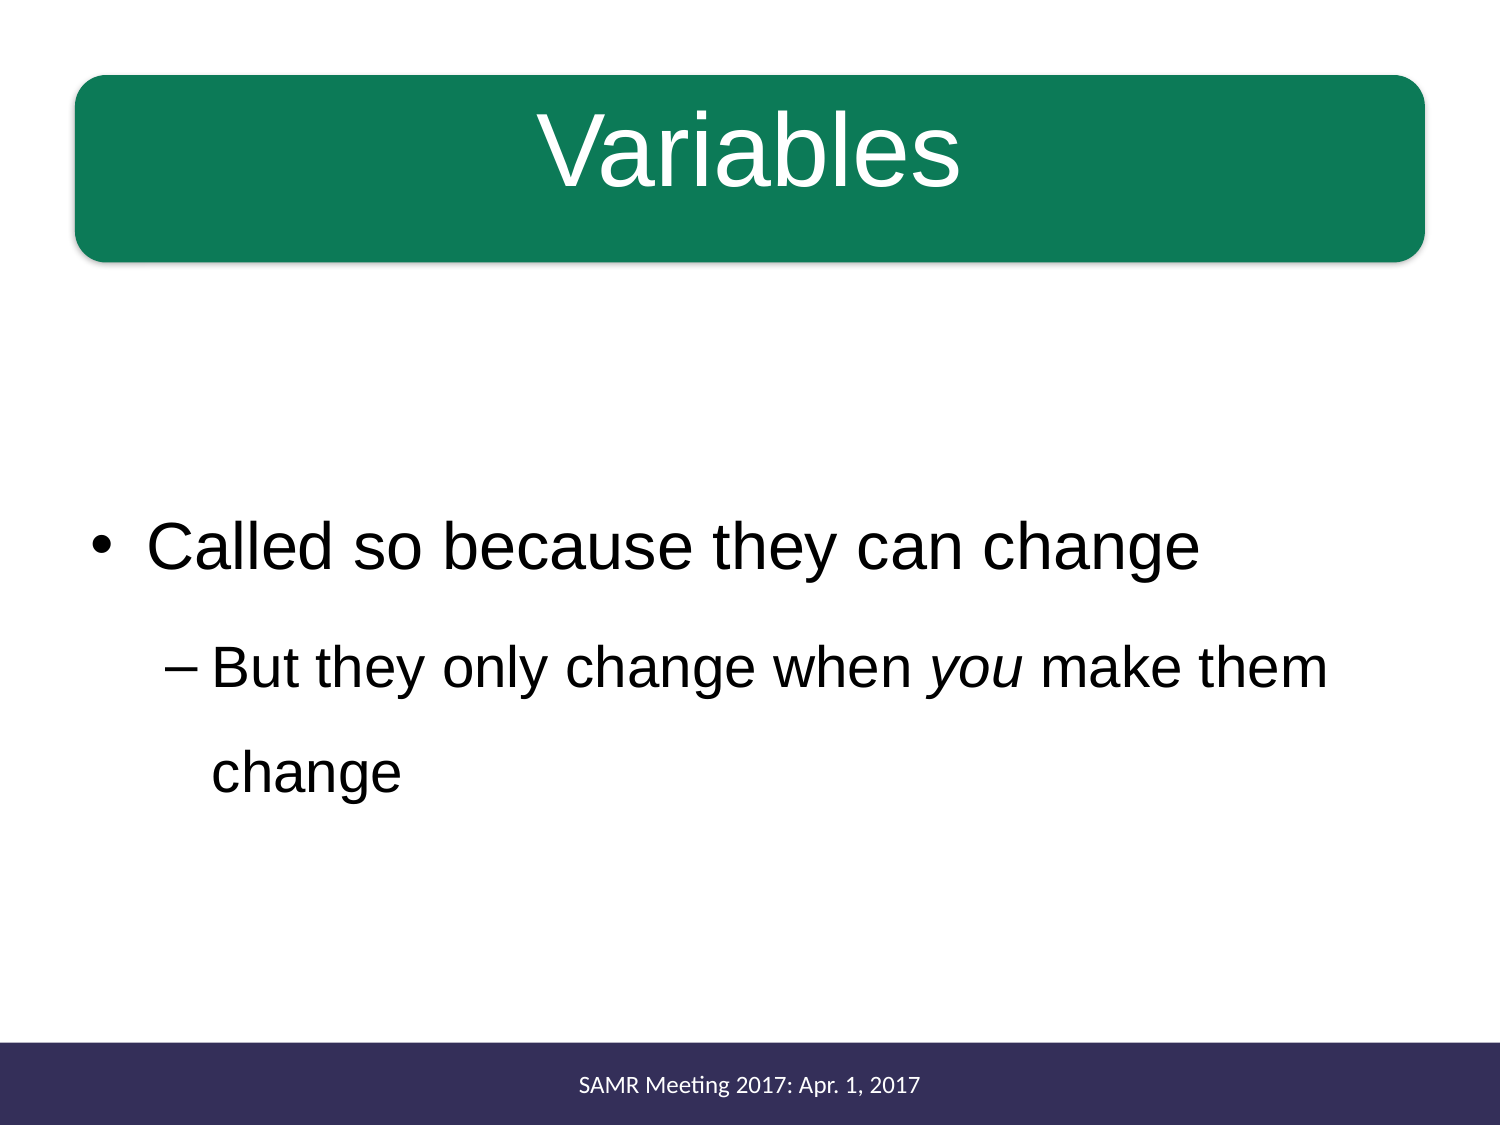

# Variables
Called so because they can change
But they only change when you make them change